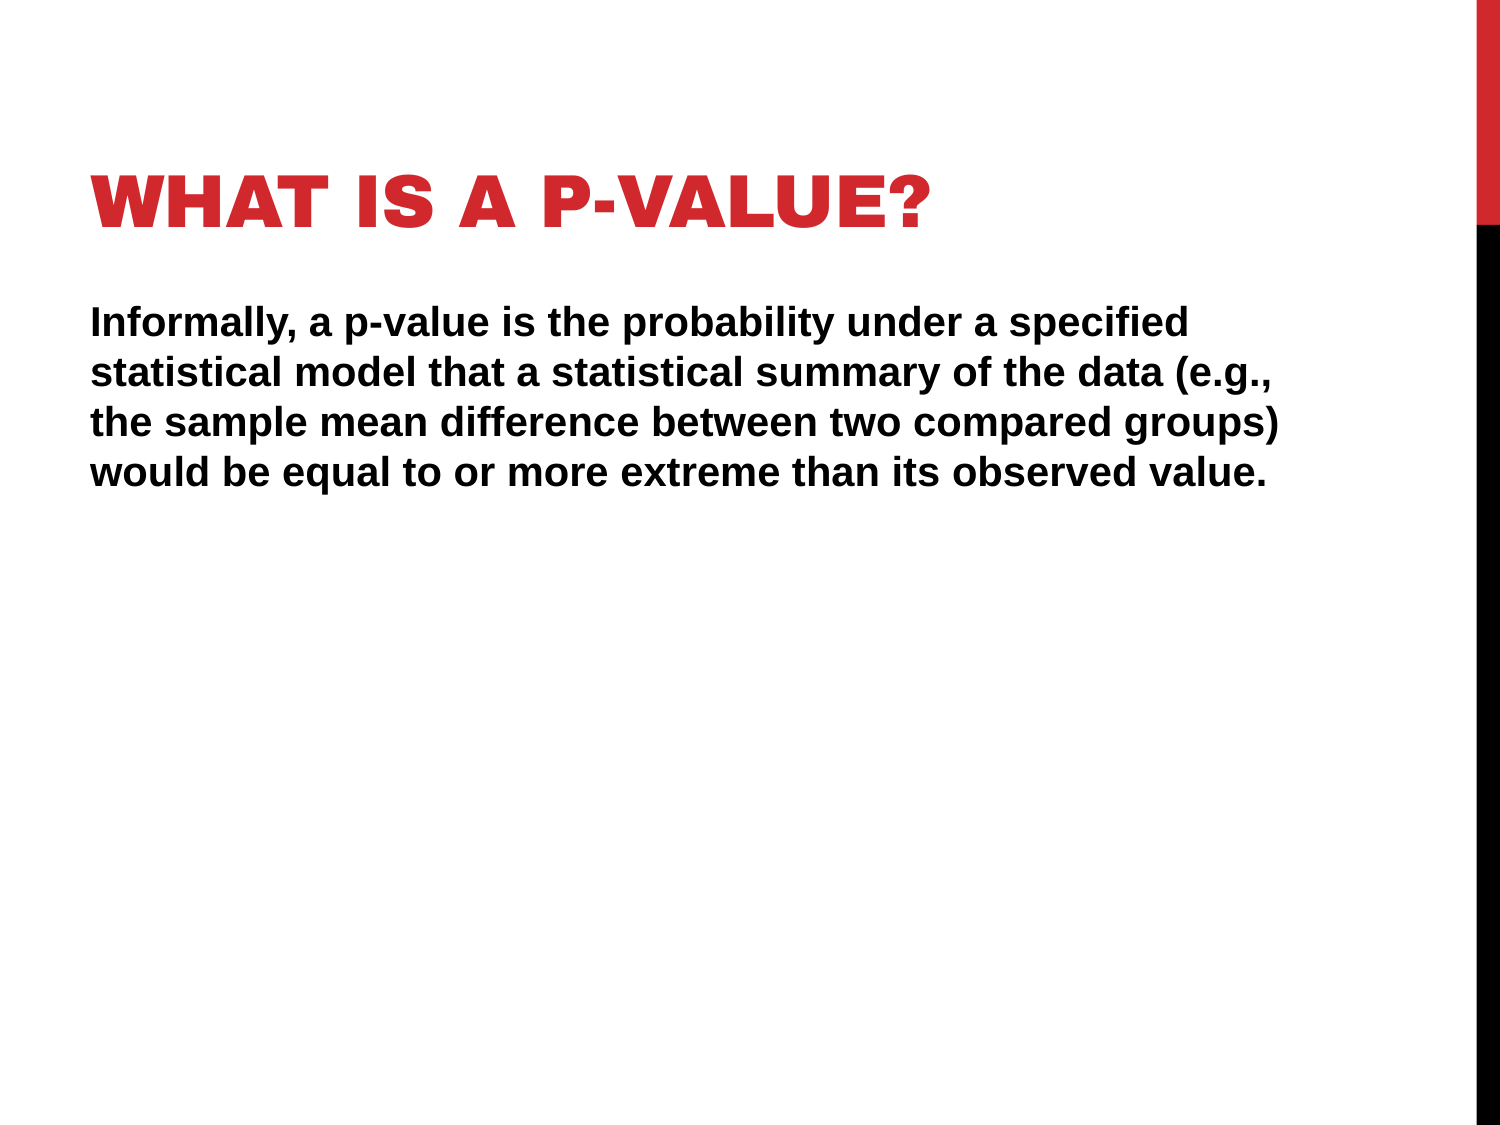

# What is a p-value?
Informally, a p-value is the probability under a specified statistical model that a statistical summary of the data (e.g., the sample mean difference between two compared groups) would be equal to or more extreme than its observed value.